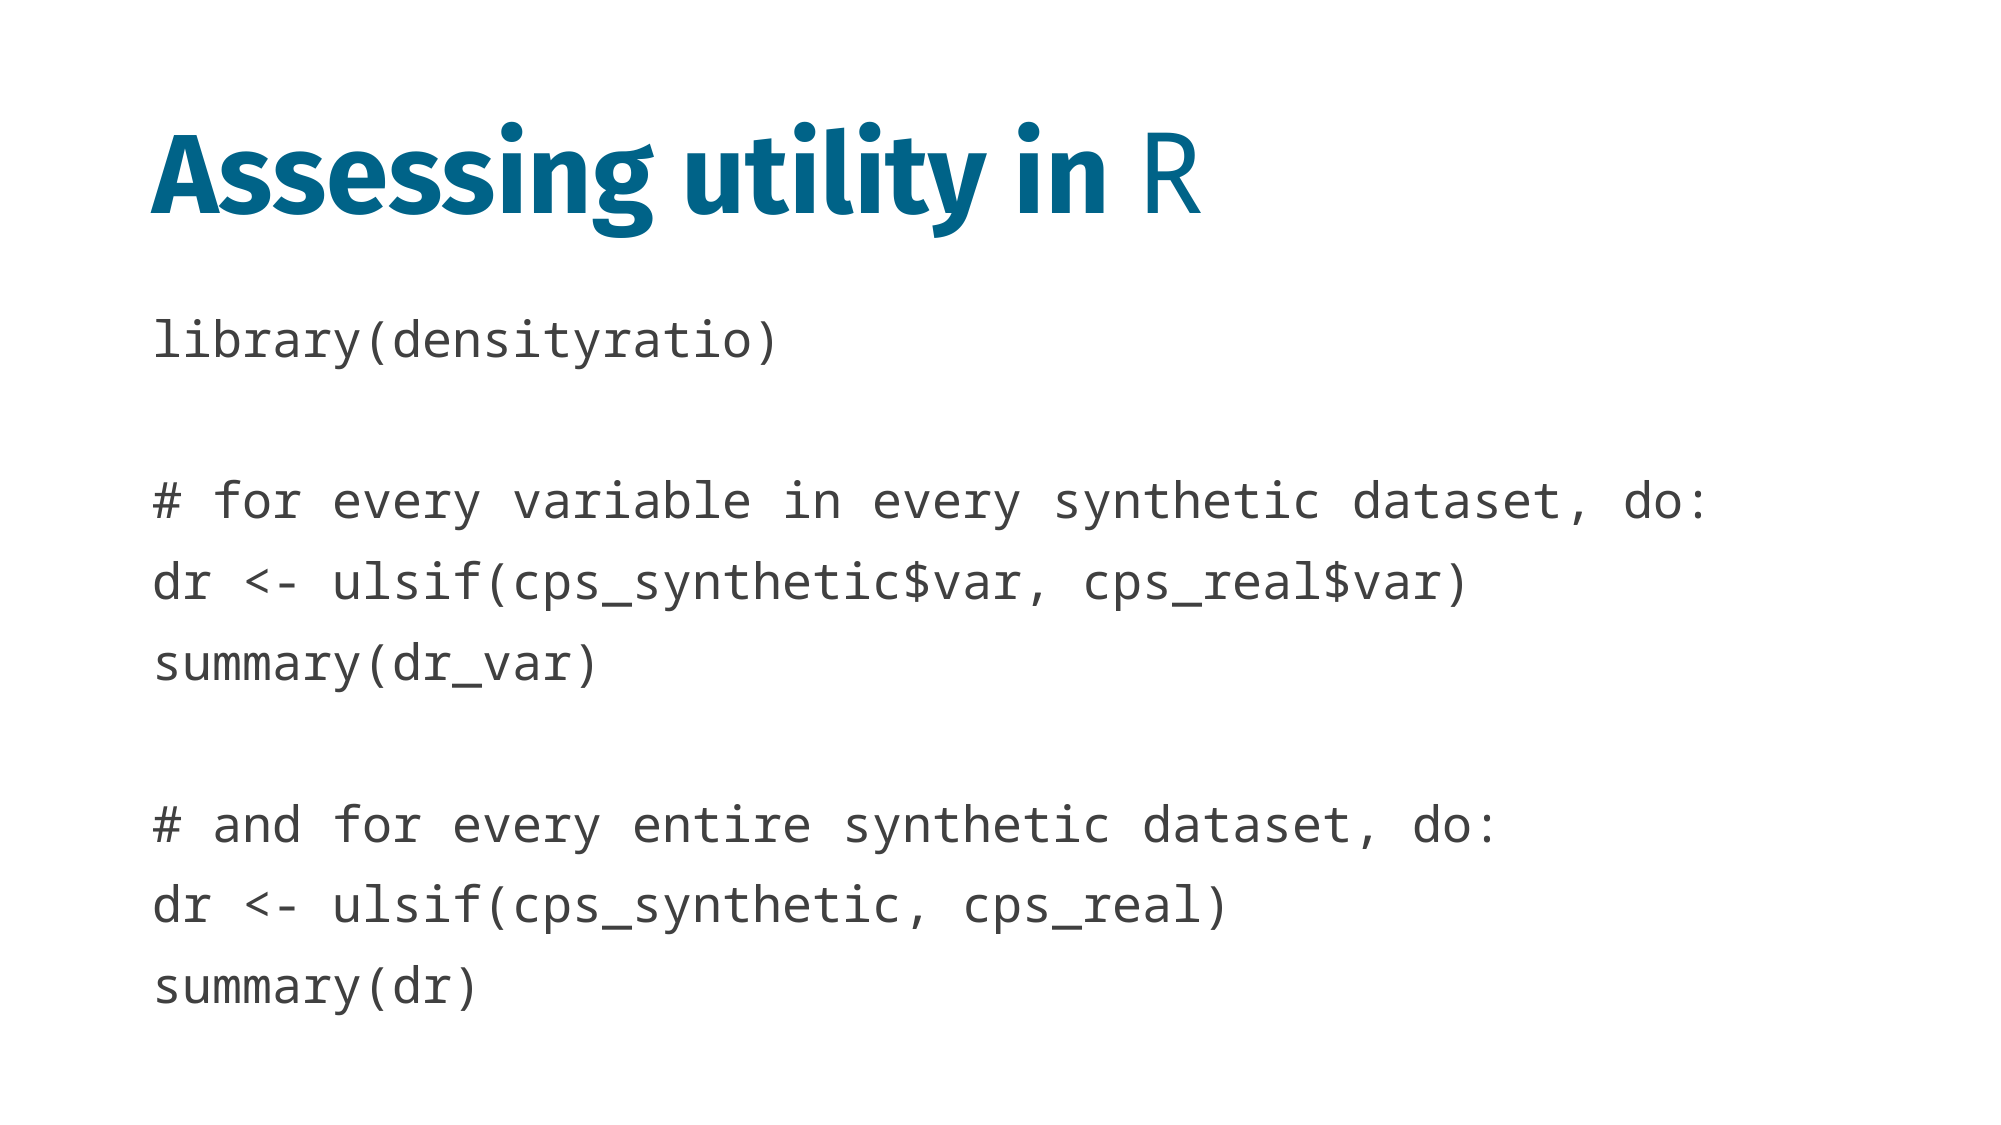

# Assessing utility in R
library(densityratio)

# for every variable in every synthetic dataset, do:
dr <- ulsif(cps_synthetic$var, cps_real$var)
summary(dr_var)

# and for every entire synthetic dataset, do:
dr <- ulsif(cps_synthetic, cps_real)
summary(dr)